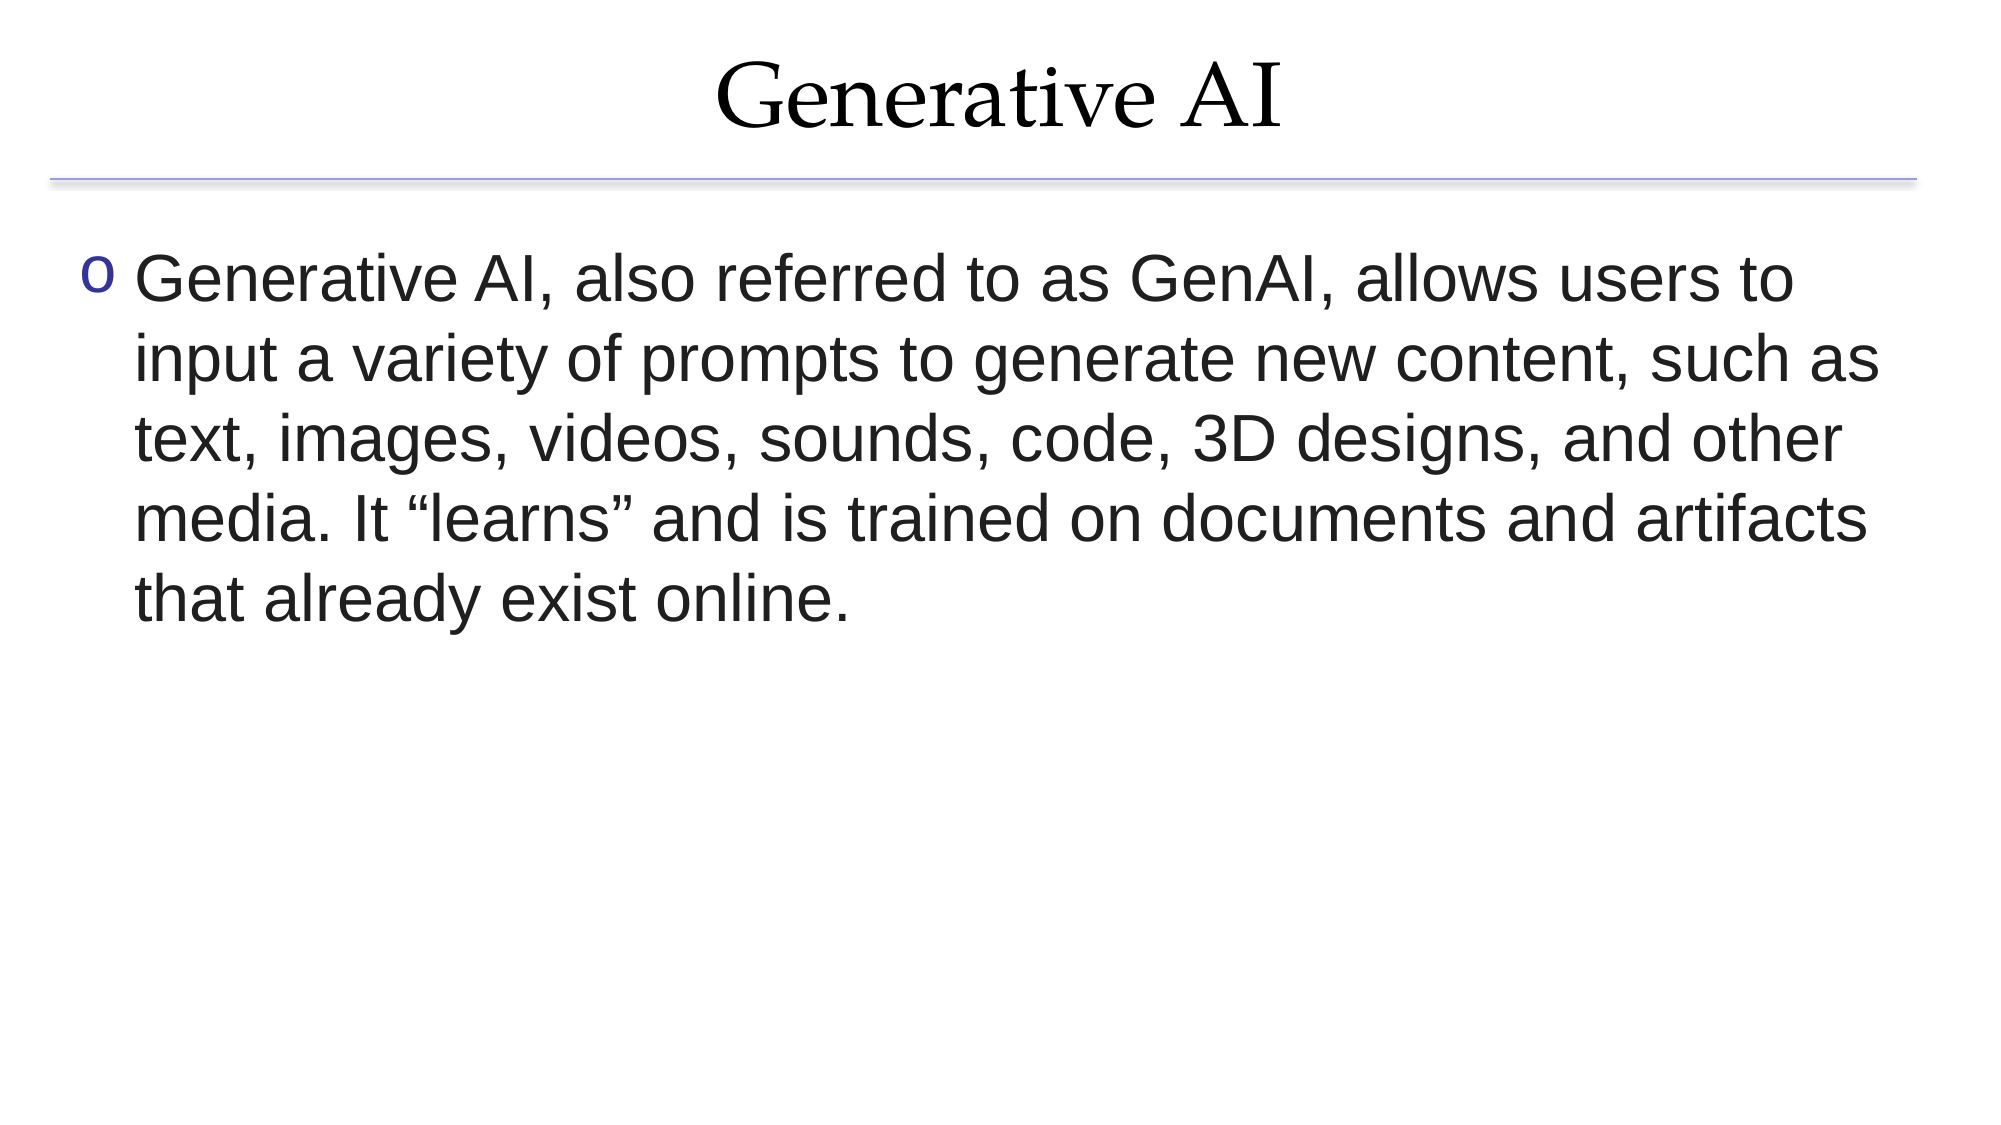

# Generative AI
Generative AI, also referred to as GenAI, allows users to input a variety of prompts to generate new content, such as text, images, videos, sounds, code, 3D designs, and other media. It “learns” and is trained on documents and artifacts that already exist online.